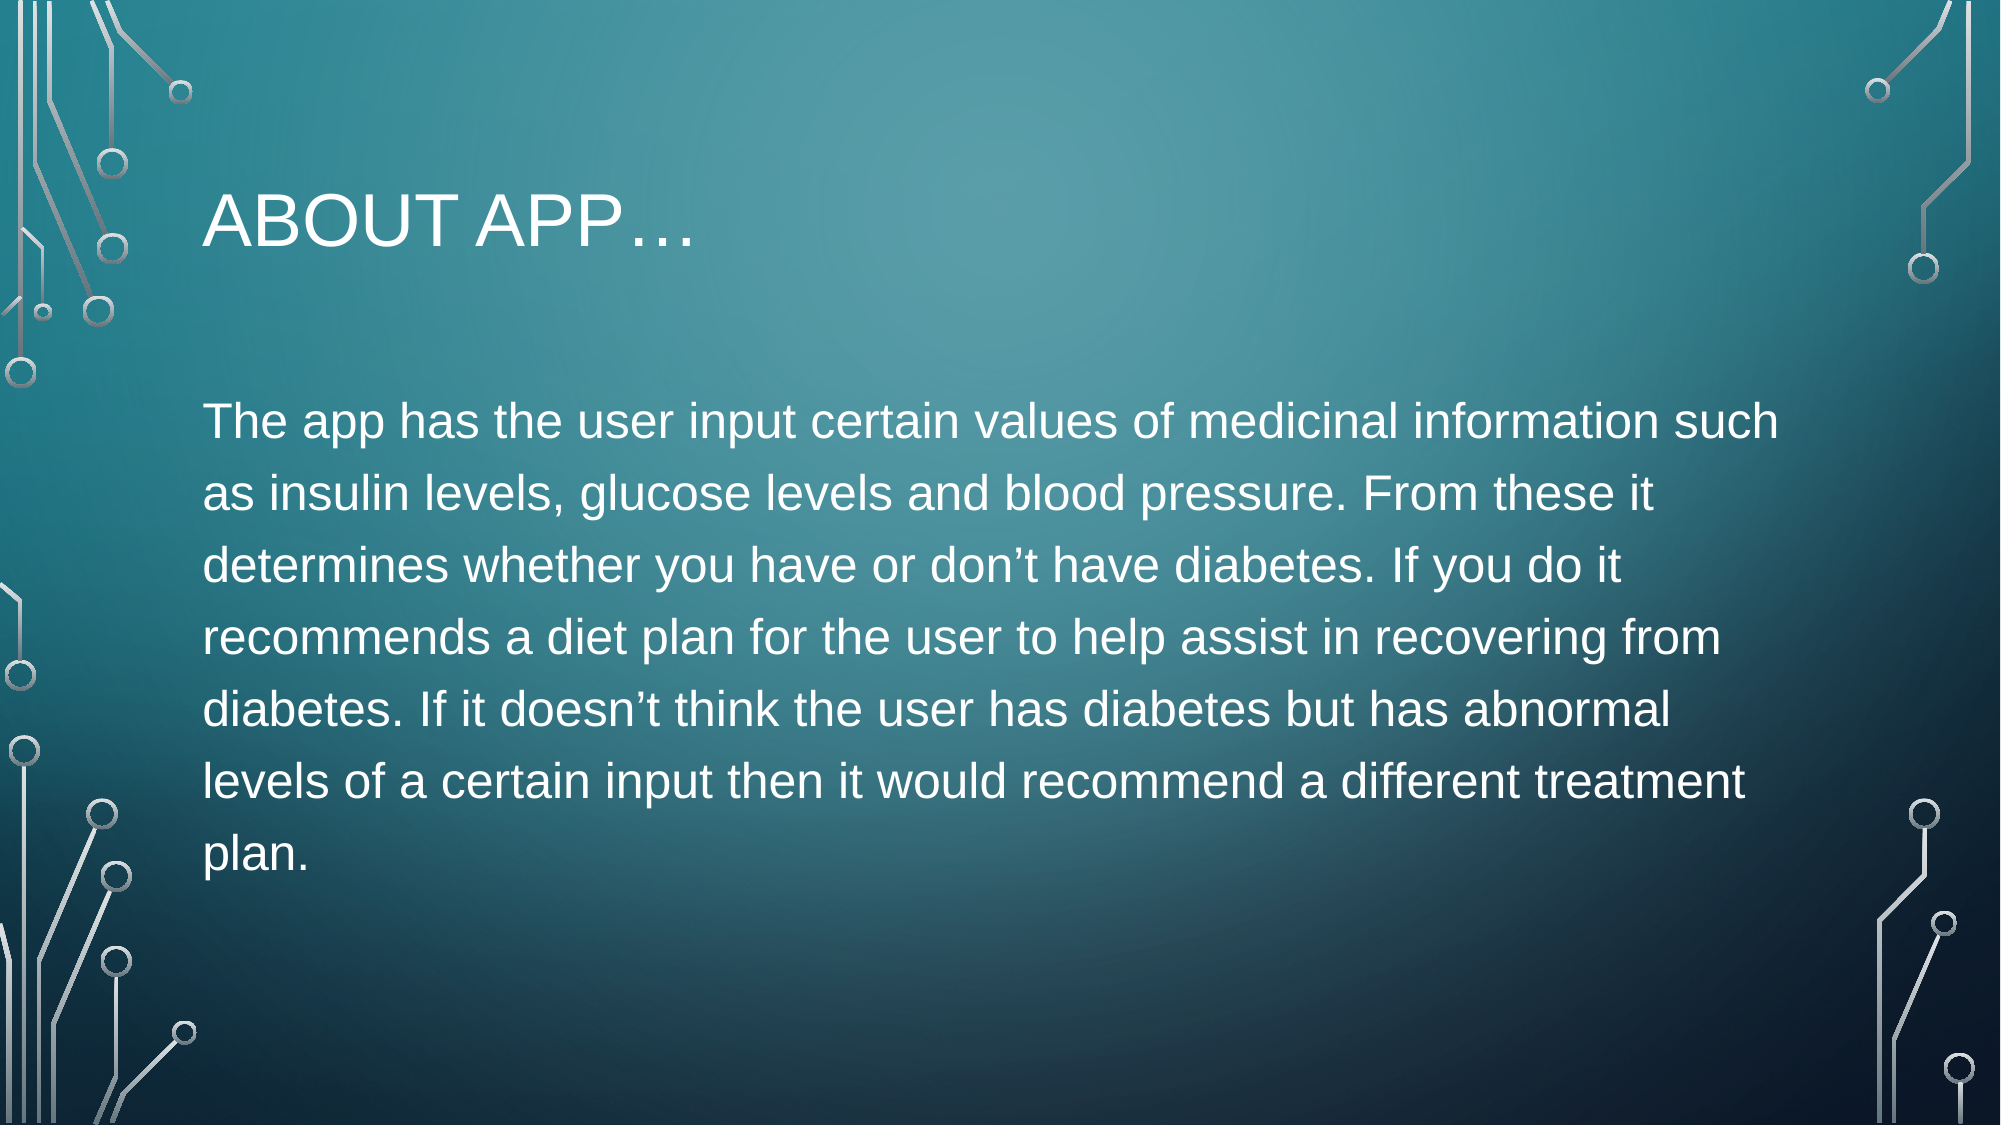

# About app…
The app has the user input certain values of medicinal information such as insulin levels, glucose levels and blood pressure. From these it determines whether you have or don’t have diabetes. If you do it recommends a diet plan for the user to help assist in recovering from diabetes. If it doesn’t think the user has diabetes but has abnormal levels of a certain input then it would recommend a different treatment plan.